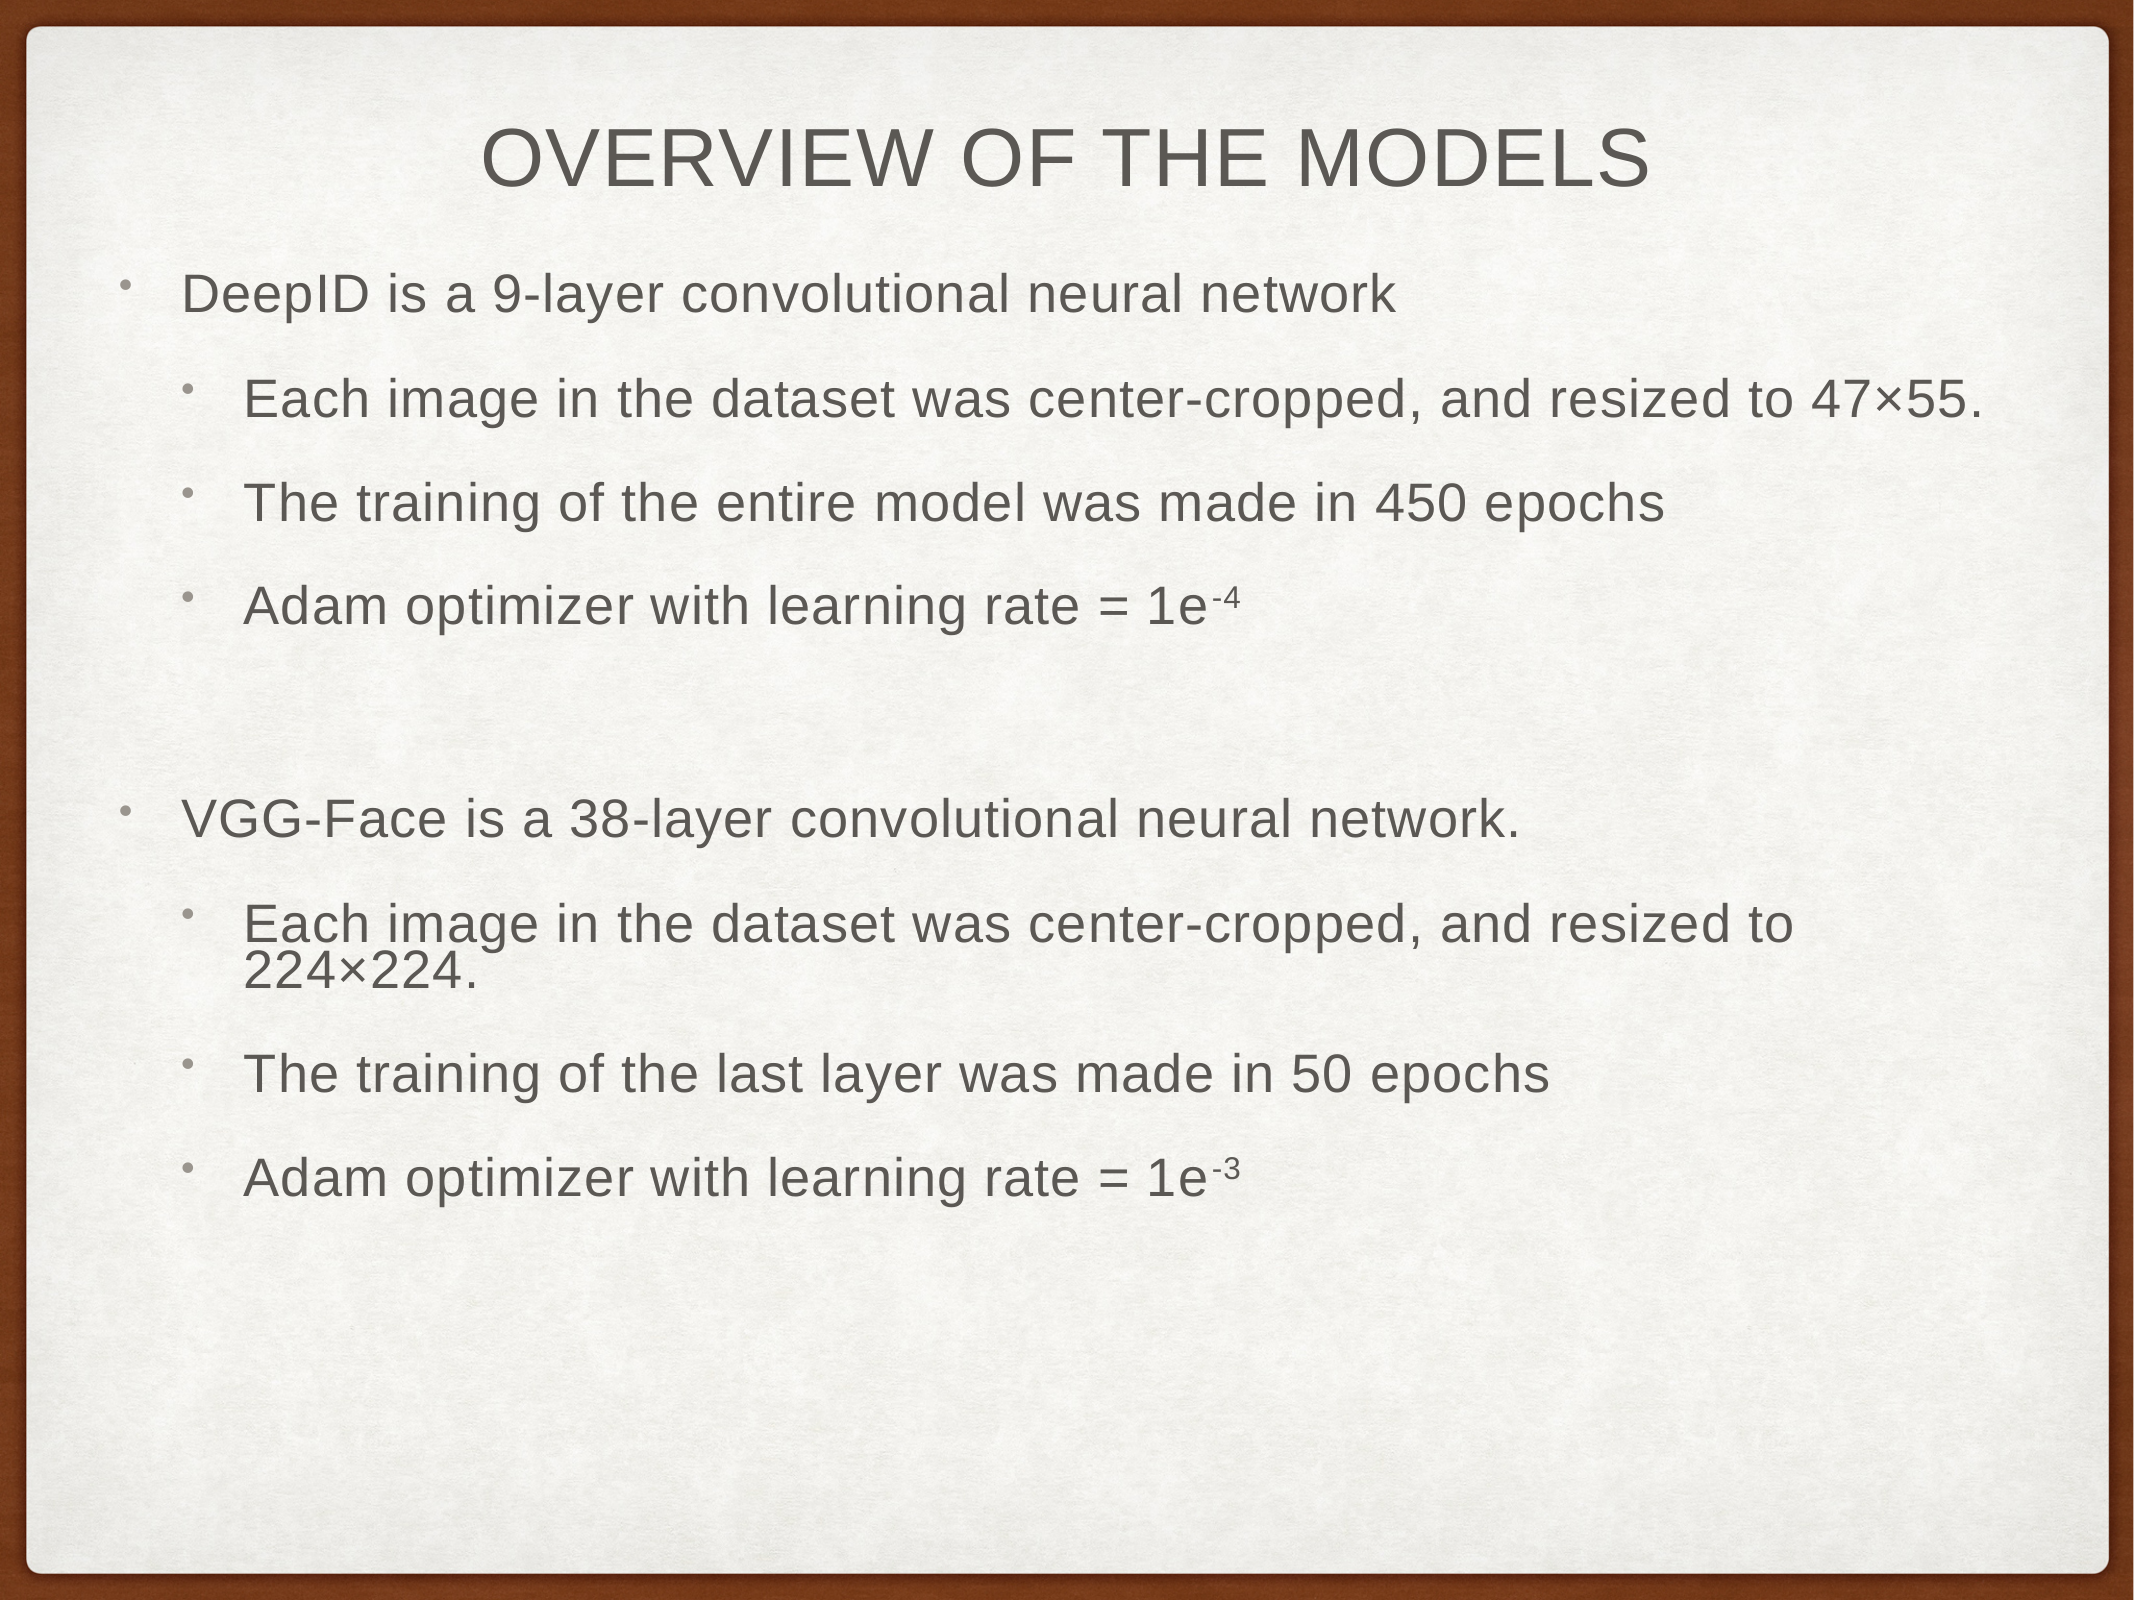

# Overview of the models
DeepID is a 9-layer convolutional neural network
Each image in the dataset was center-cropped, and resized to 47×55.
The training of the entire model was made in 450 epochs
Adam optimizer with learning rate = 1e-4

VGG-Face is a 38-layer convolutional neural network.
Each image in the dataset was center-cropped, and resized to 224×224.
The training of the last layer was made in 50 epochs
Adam optimizer with learning rate = 1e-3